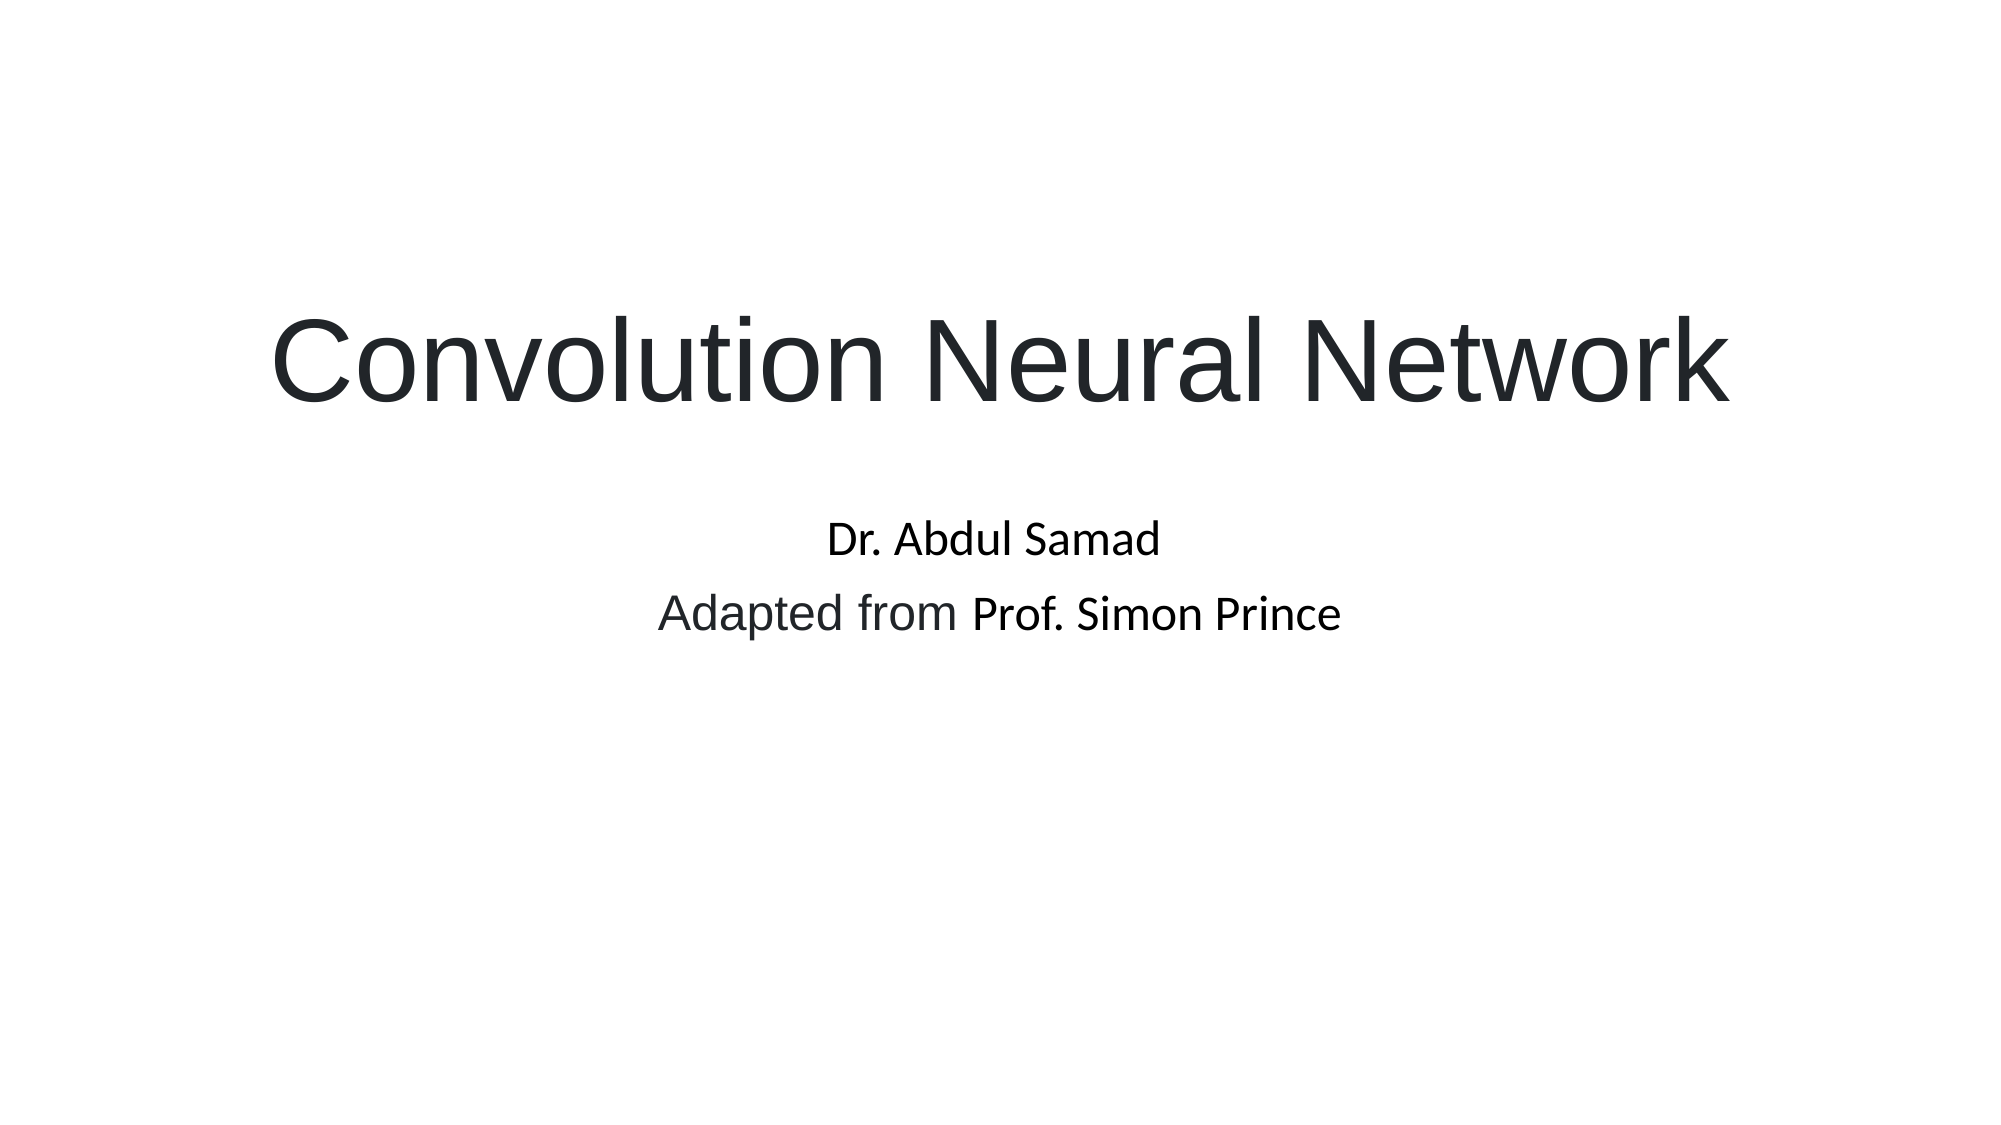

# Convolution Neural Network
Dr. Abdul Samad
Adapted from Prof. Simon Prince